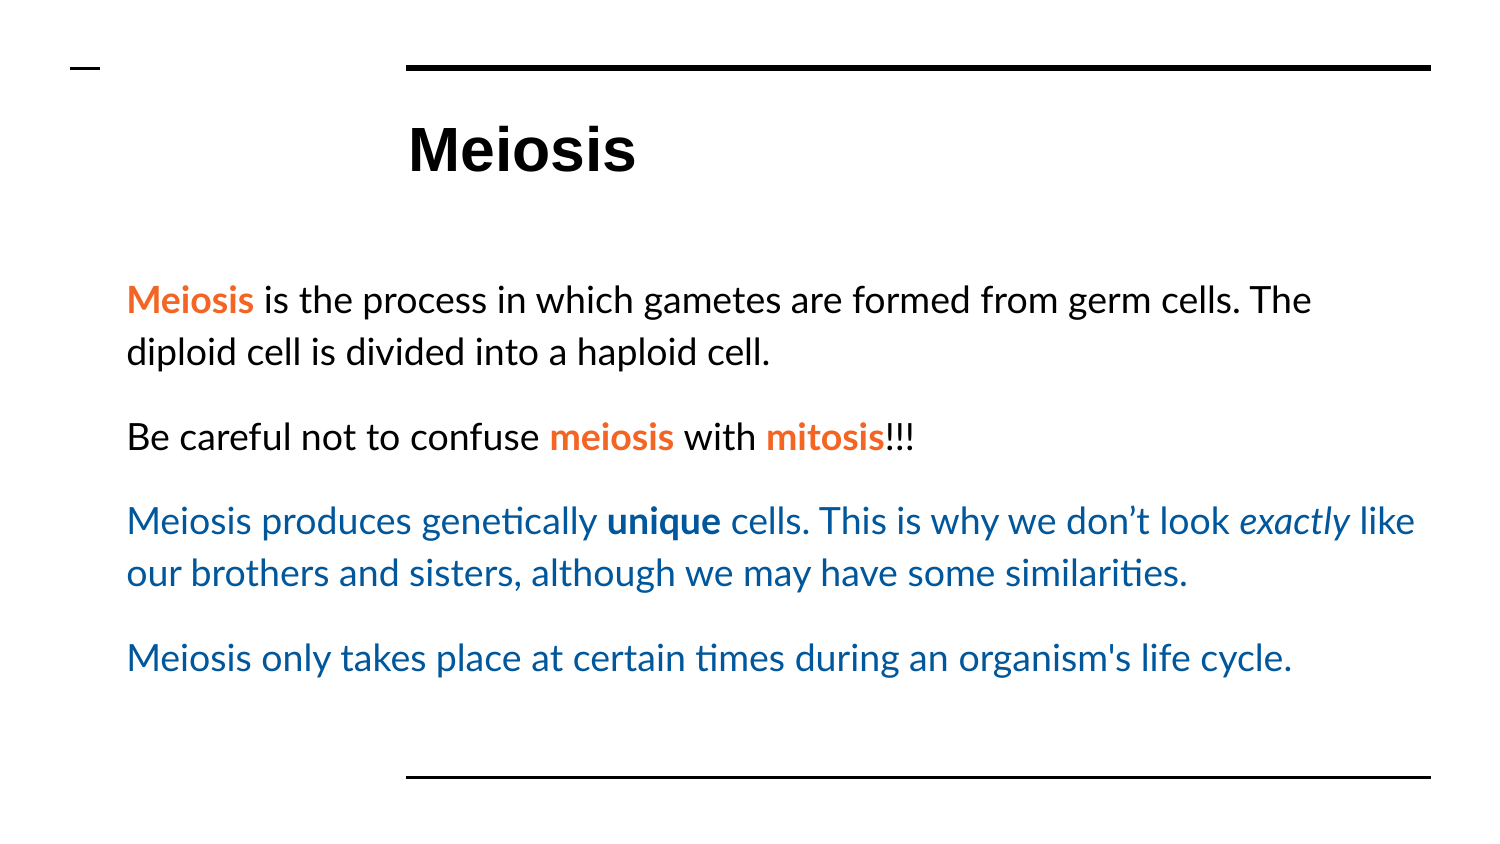

# Meiosis
Meiosis is the process in which gametes are formed from germ cells. The diploid cell is divided into a haploid cell.
Be careful not to confuse meiosis with mitosis!!!
Meiosis produces genetically unique cells. This is why we don’t look exactly like our brothers and sisters, although we may have some similarities.
Meiosis only takes place at certain times during an organism's life cycle.